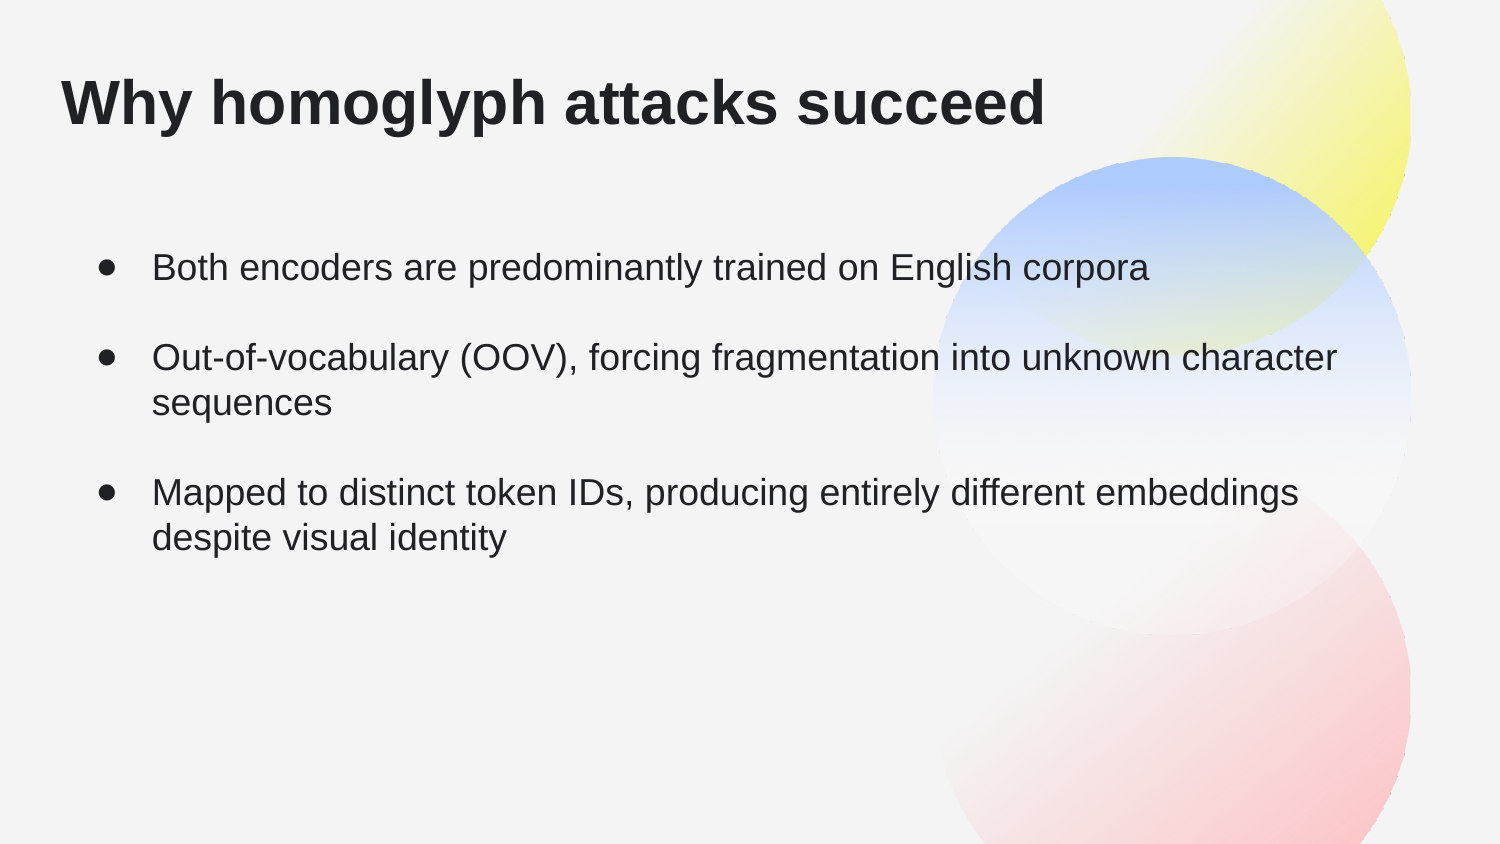

Why homoglyph attacks succeed
Both encoders are predominantly trained on English corpora

Out-of-vocabulary (OOV), forcing fragmentation into unknown character sequences

Mapped to distinct token IDs, producing entirely different embeddings despite visual identity